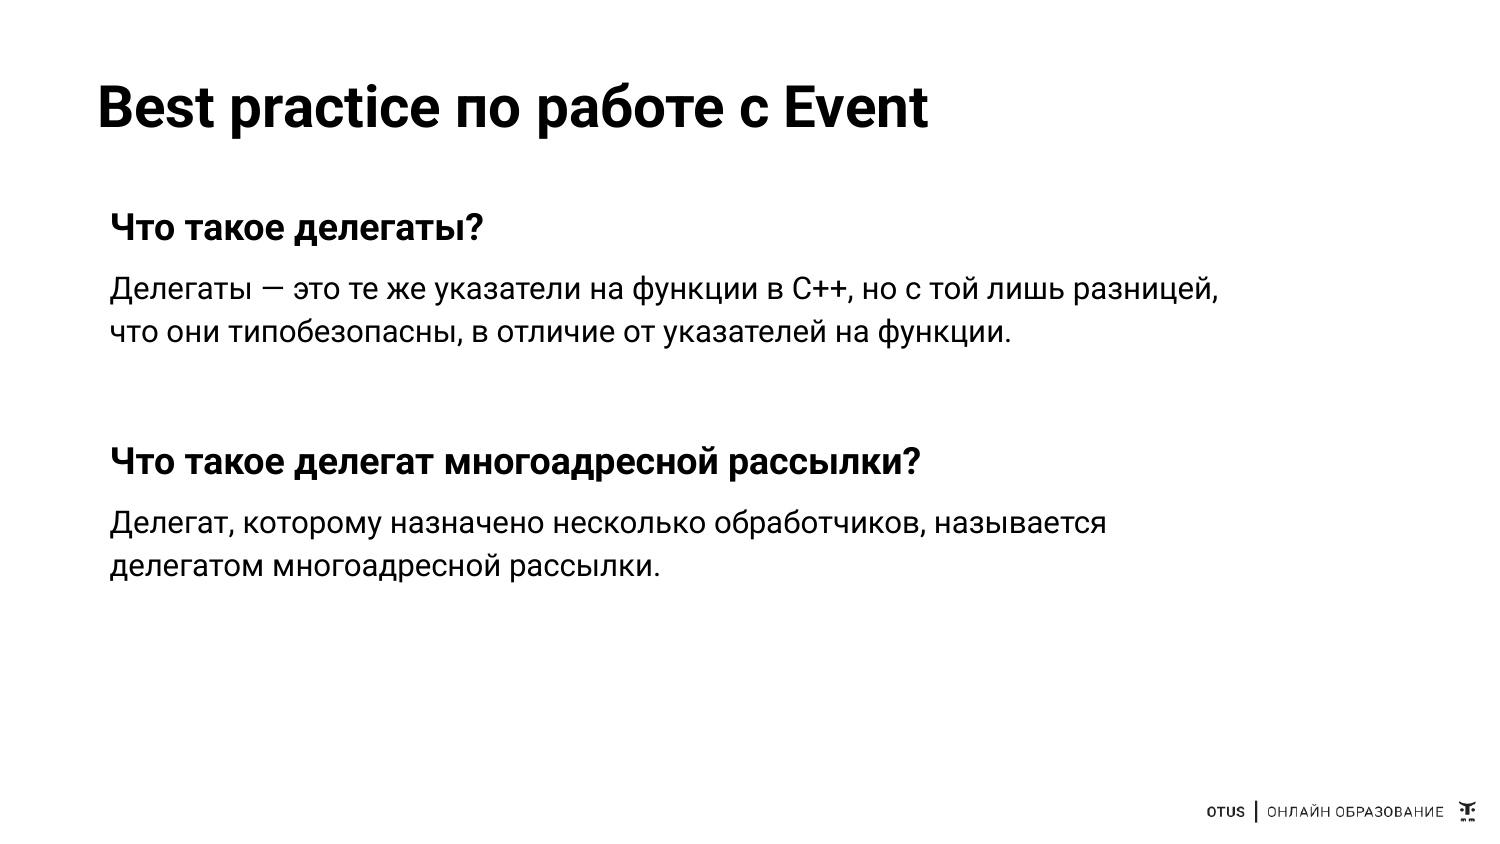

# Best practice по работе с Event
Что такое делегаты?
Делегаты — это те же указатели на функции в C++, но с той лишь разницей, что они типобезопасны, в отличие от указателей на функции.

Что такое делегат многоадресной рассылки?
Делегат, которому назначено несколько обработчиков, называется делегатом многоадресной рассылки.